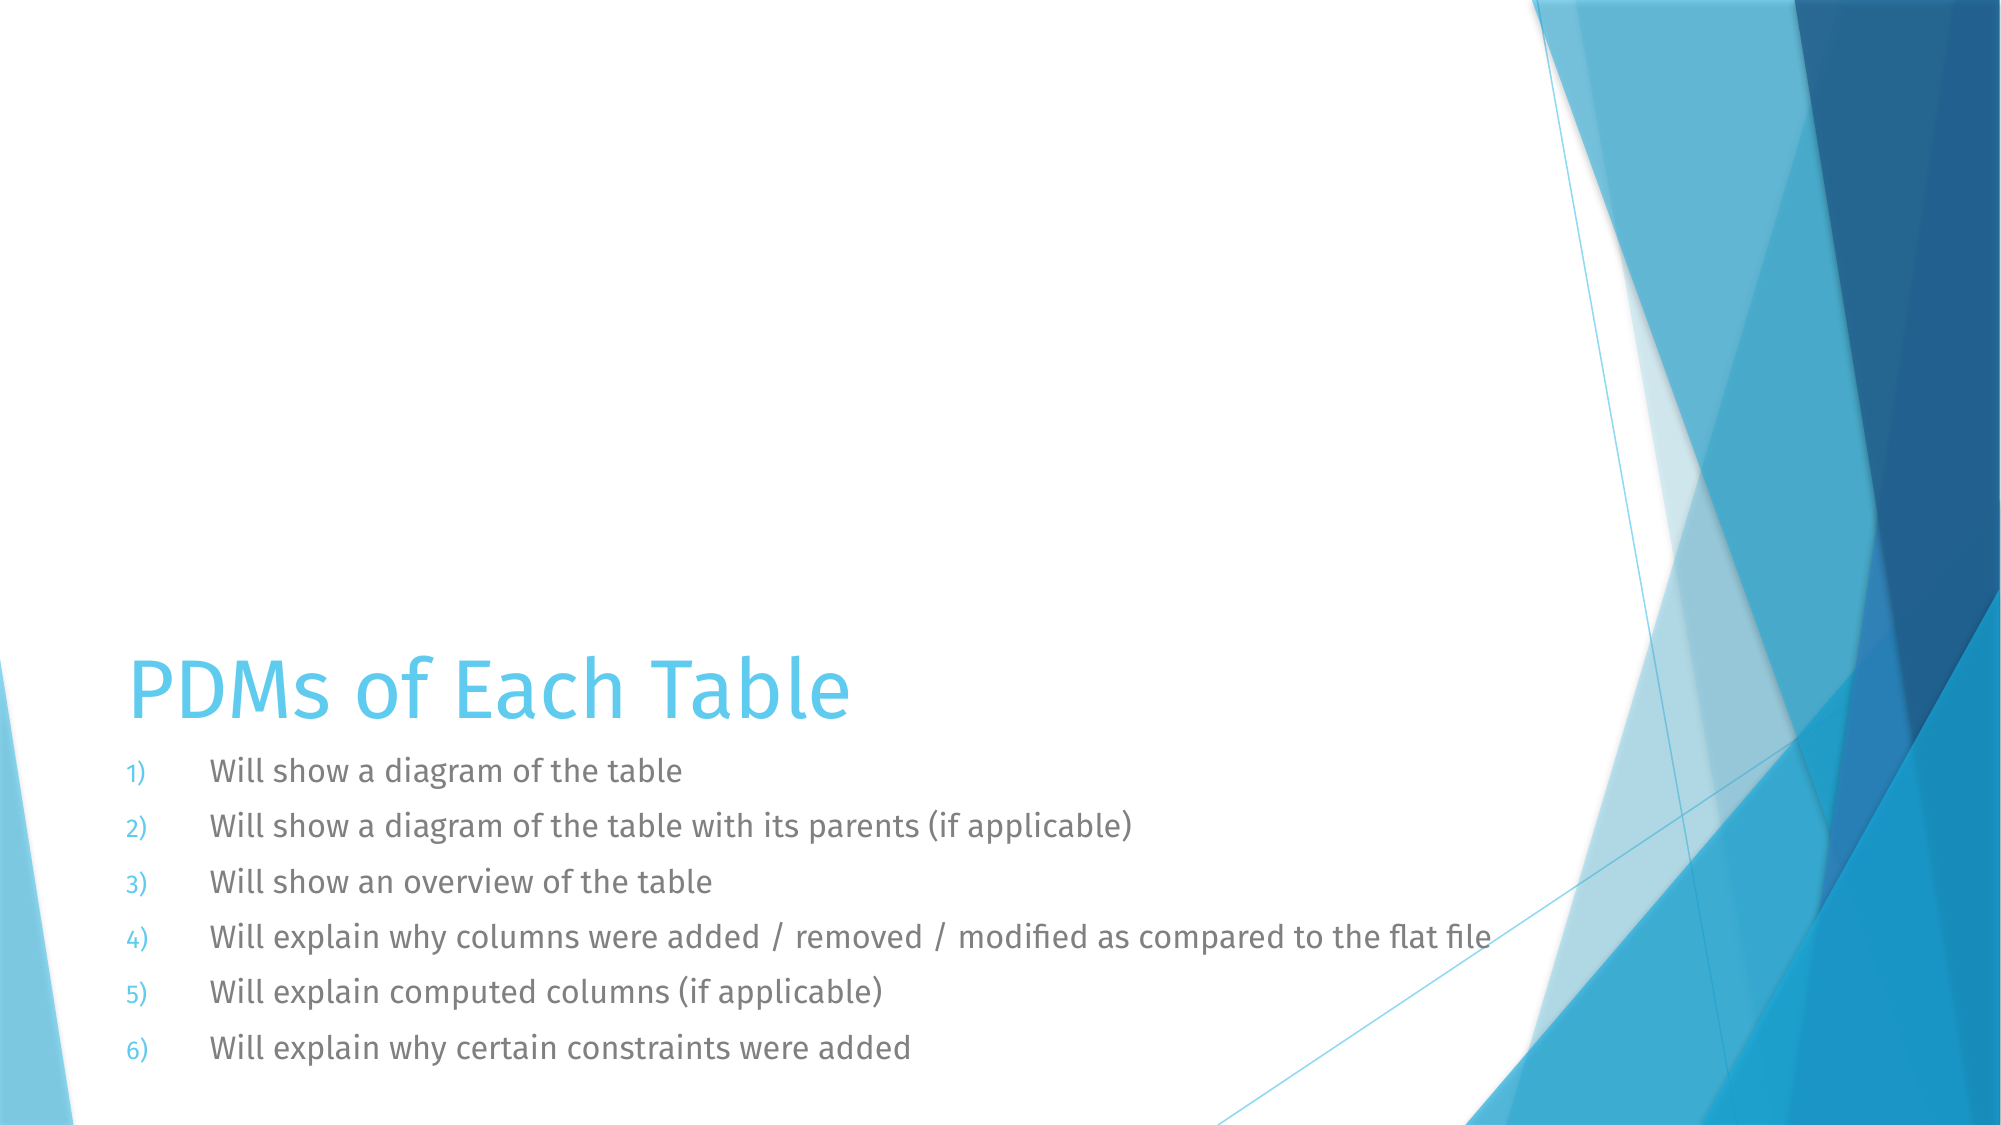

# PDMs of Each Table
Will show a diagram of the table
Will show a diagram of the table with its parents (if applicable)
Will show an overview of the table
Will explain why columns were added / removed / modified as compared to the flat file
Will explain computed columns (if applicable)
Will explain why certain constraints were added